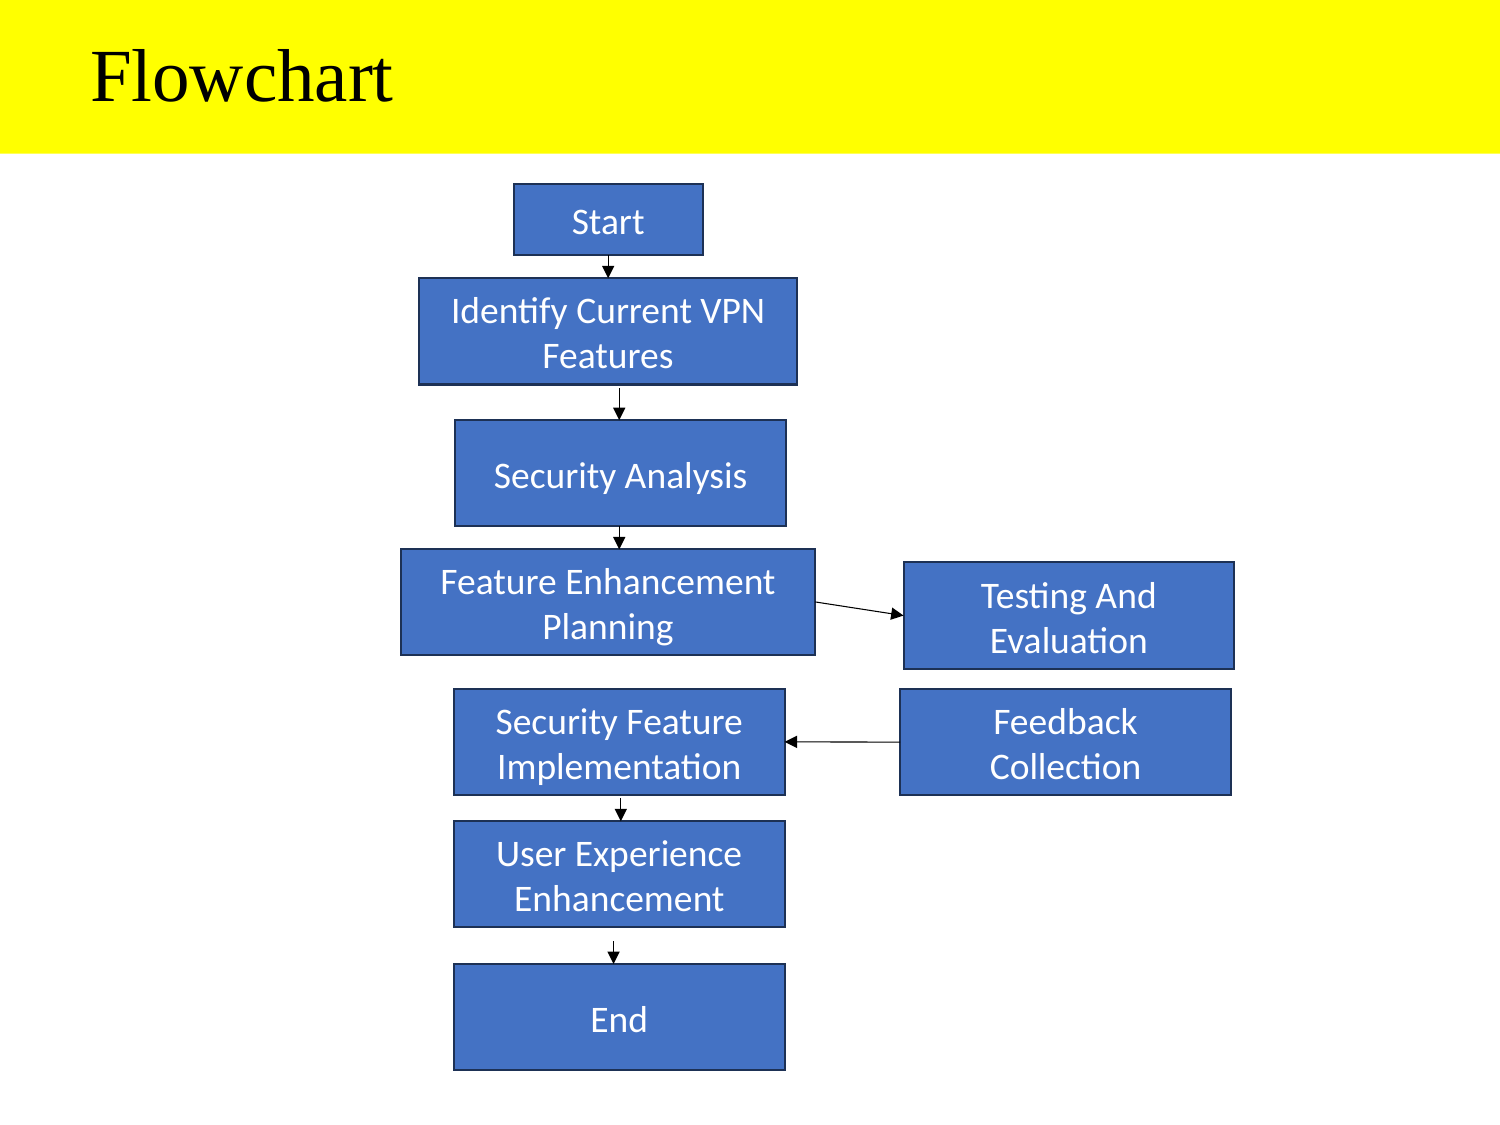

# Flowchart
Start
Identify Current VPN Features
Security Analysis
Feature Enhancement Planning
Testing And Evaluation
Security Feature Implementation
Feedback Collection
User Experience Enhancement
End